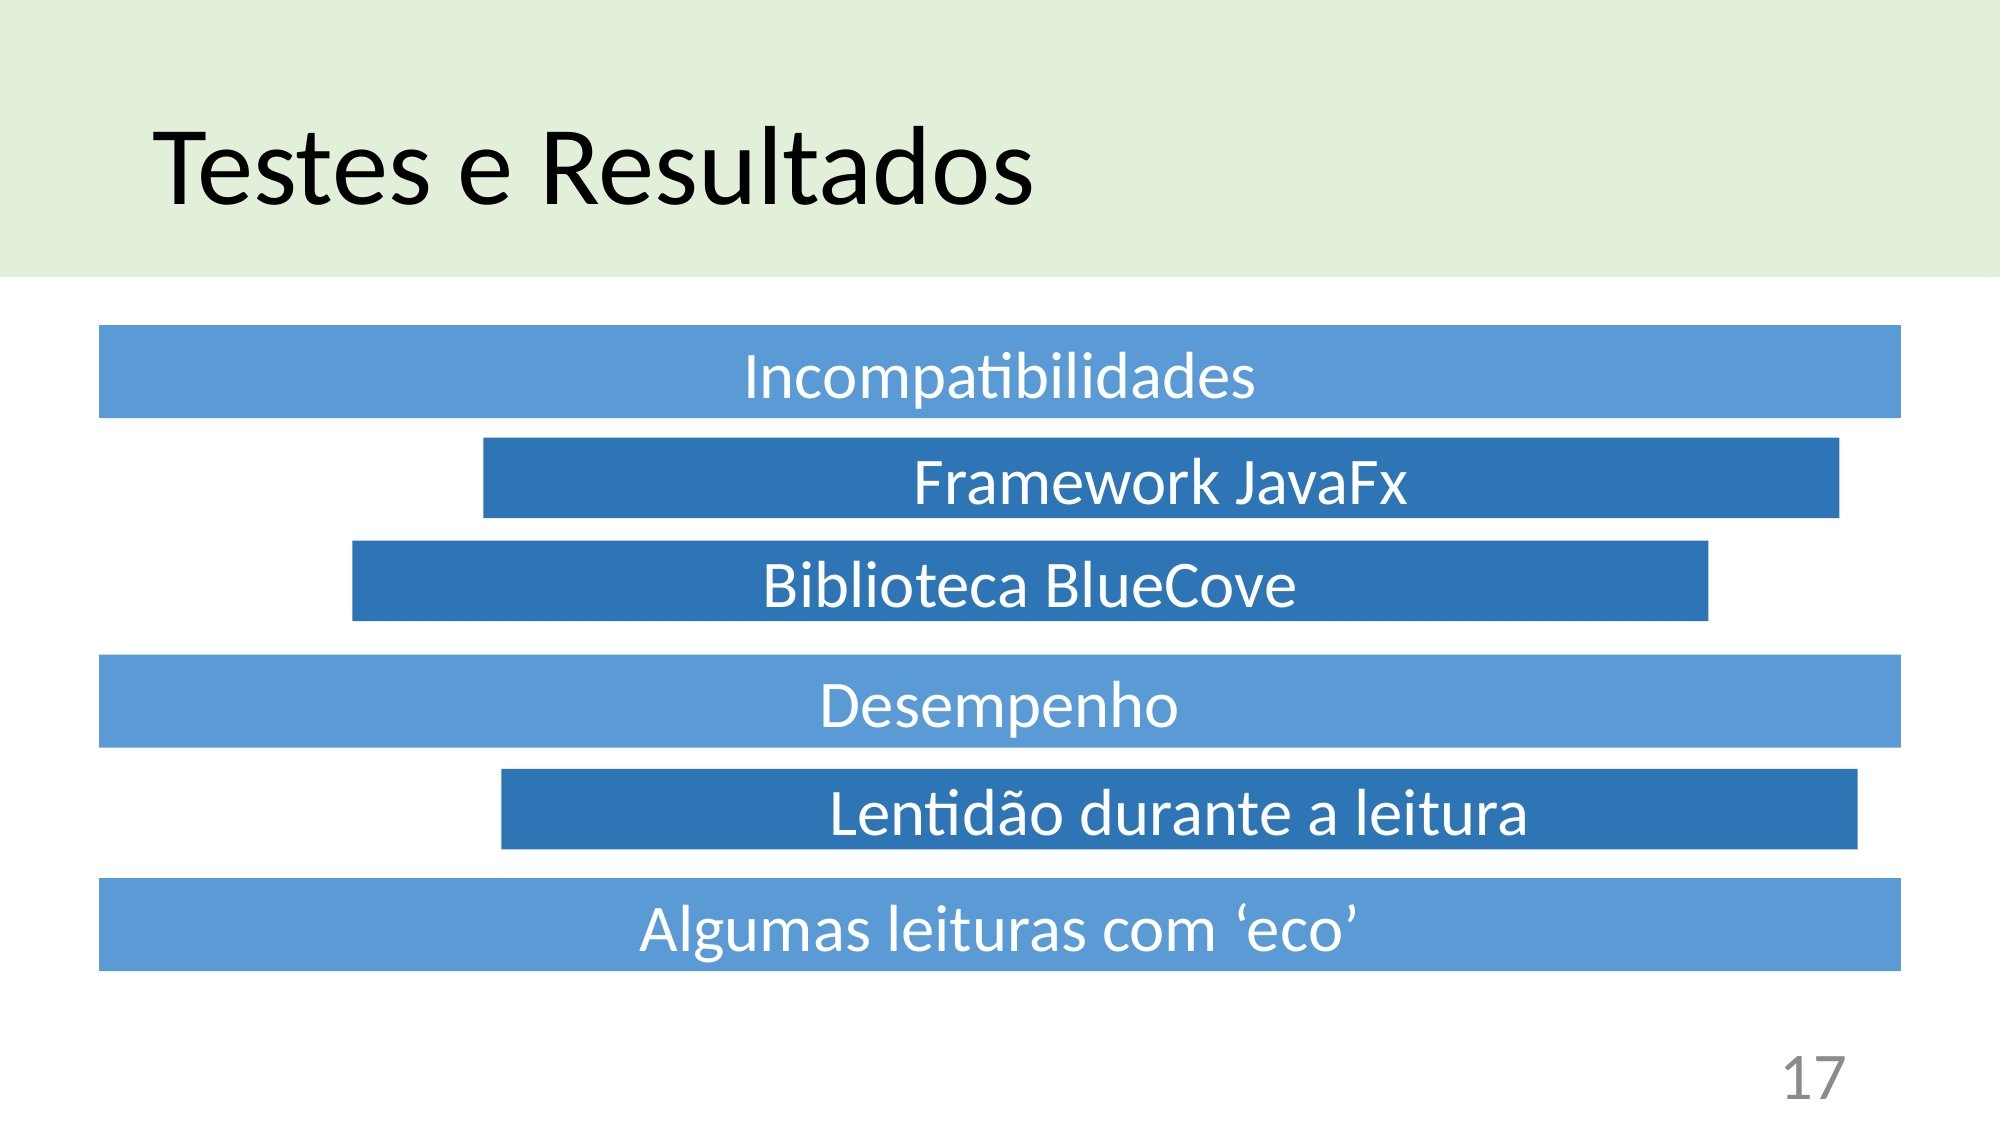

# Testes e Resultados
Incompatibilidades
Framework JavaFx
Biblioteca BlueCove
Desempenho
Lentidão durante a leitura
Algumas leituras com ‘eco’
17